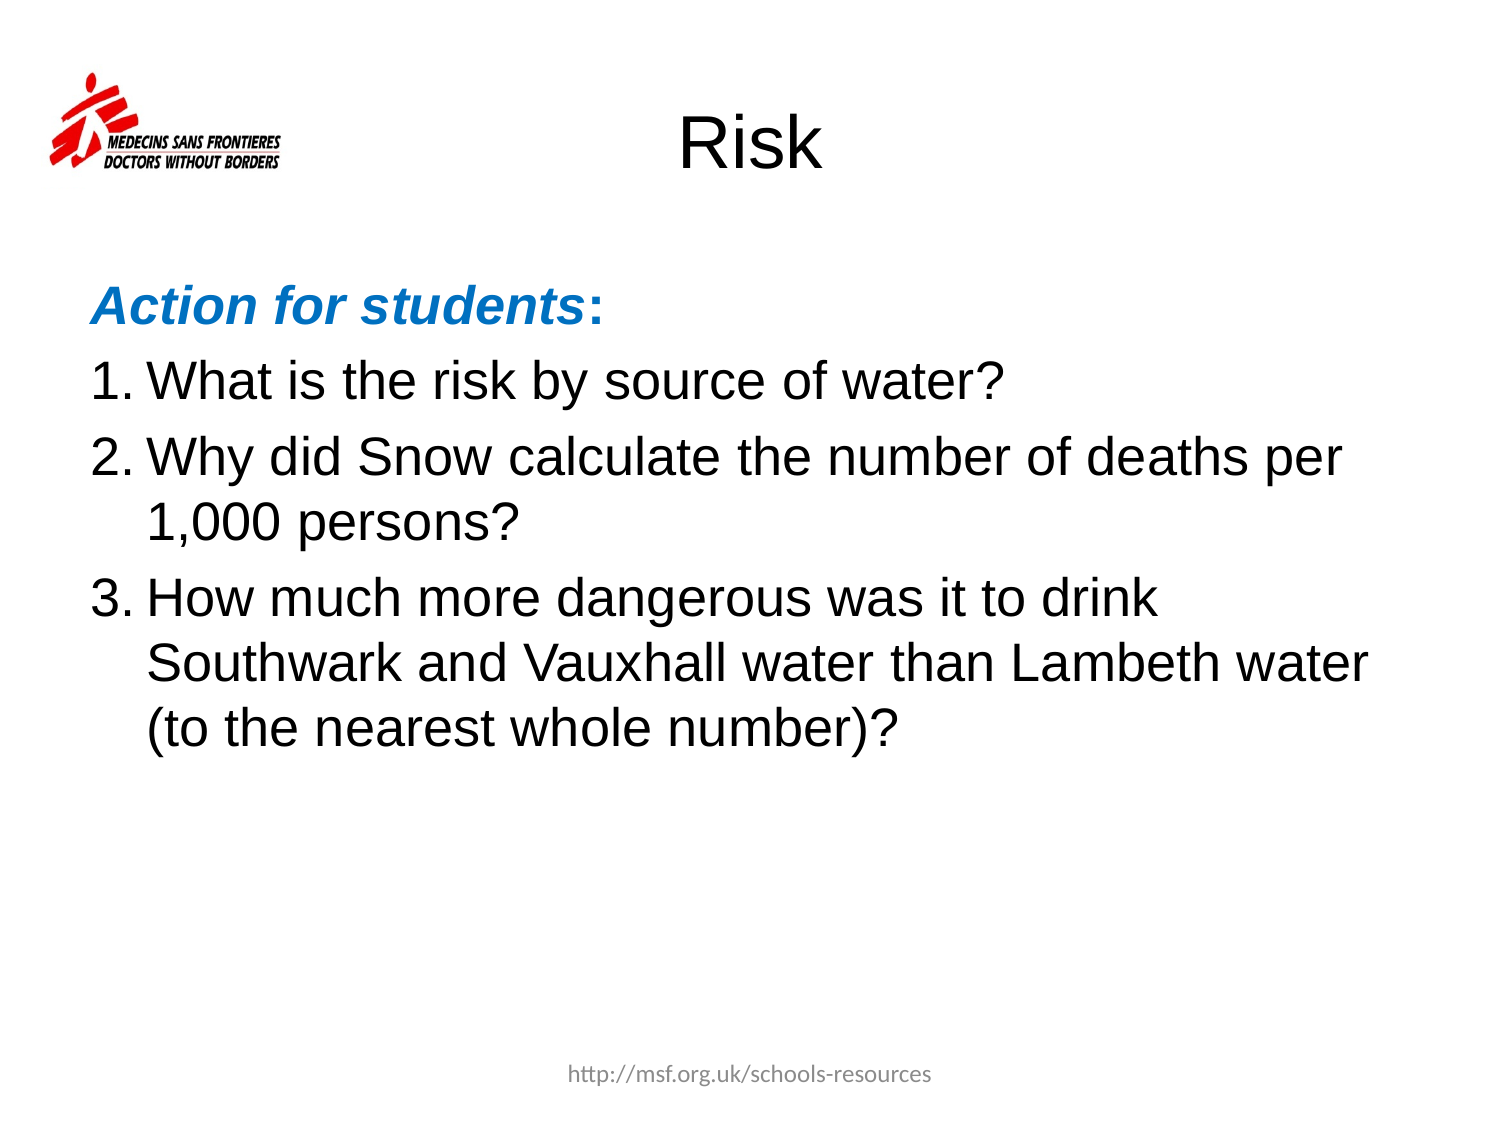

# Risk
Action for students:
What is the risk by source of water?
Why did Snow calculate the number of deaths per 1,000 persons?
3.	How much more dangerous was it to drink Southwark and Vauxhall water than Lambeth water (to the nearest whole number)?

http://msf.org.uk/schools-resources